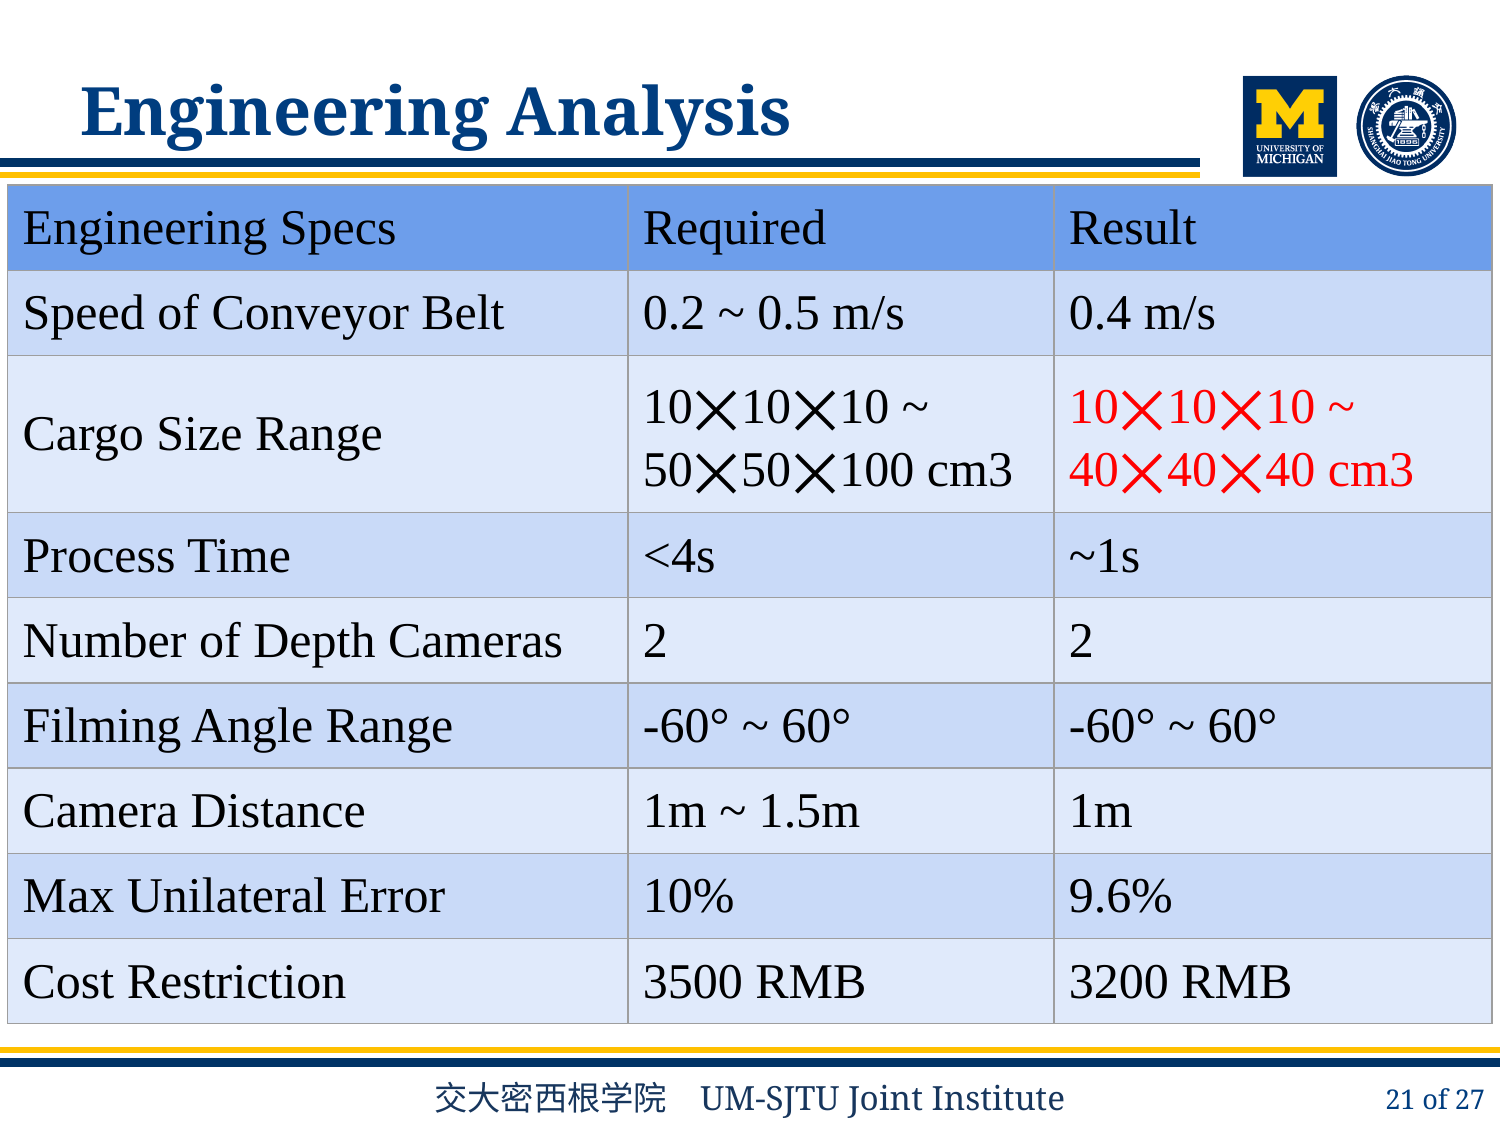

# Engineering Analysis
| Engineering Specs | Required | Result |
| --- | --- | --- |
| Speed of Conveyor Belt | 0.2 ~ 0.5 m/s | 0.4 m/s |
| Cargo Size Range | 10⨉10⨉10 ~ 50⨉50⨉100 cm3 | 10⨉10⨉10 ~ 40⨉40⨉40 cm3 |
| Process Time | <4s | ~1s |
| Number of Depth Cameras | 2 | 2 |
| Filming Angle Range | -60° ~ 60° | -60° ~ 60° |
| Camera Distance | 1m ~ 1.5m | 1m |
| Max Unilateral Error | 10% | 9.6% |
| Cost Restriction | 3500 RMB | 3200 RMB |
21 of 27